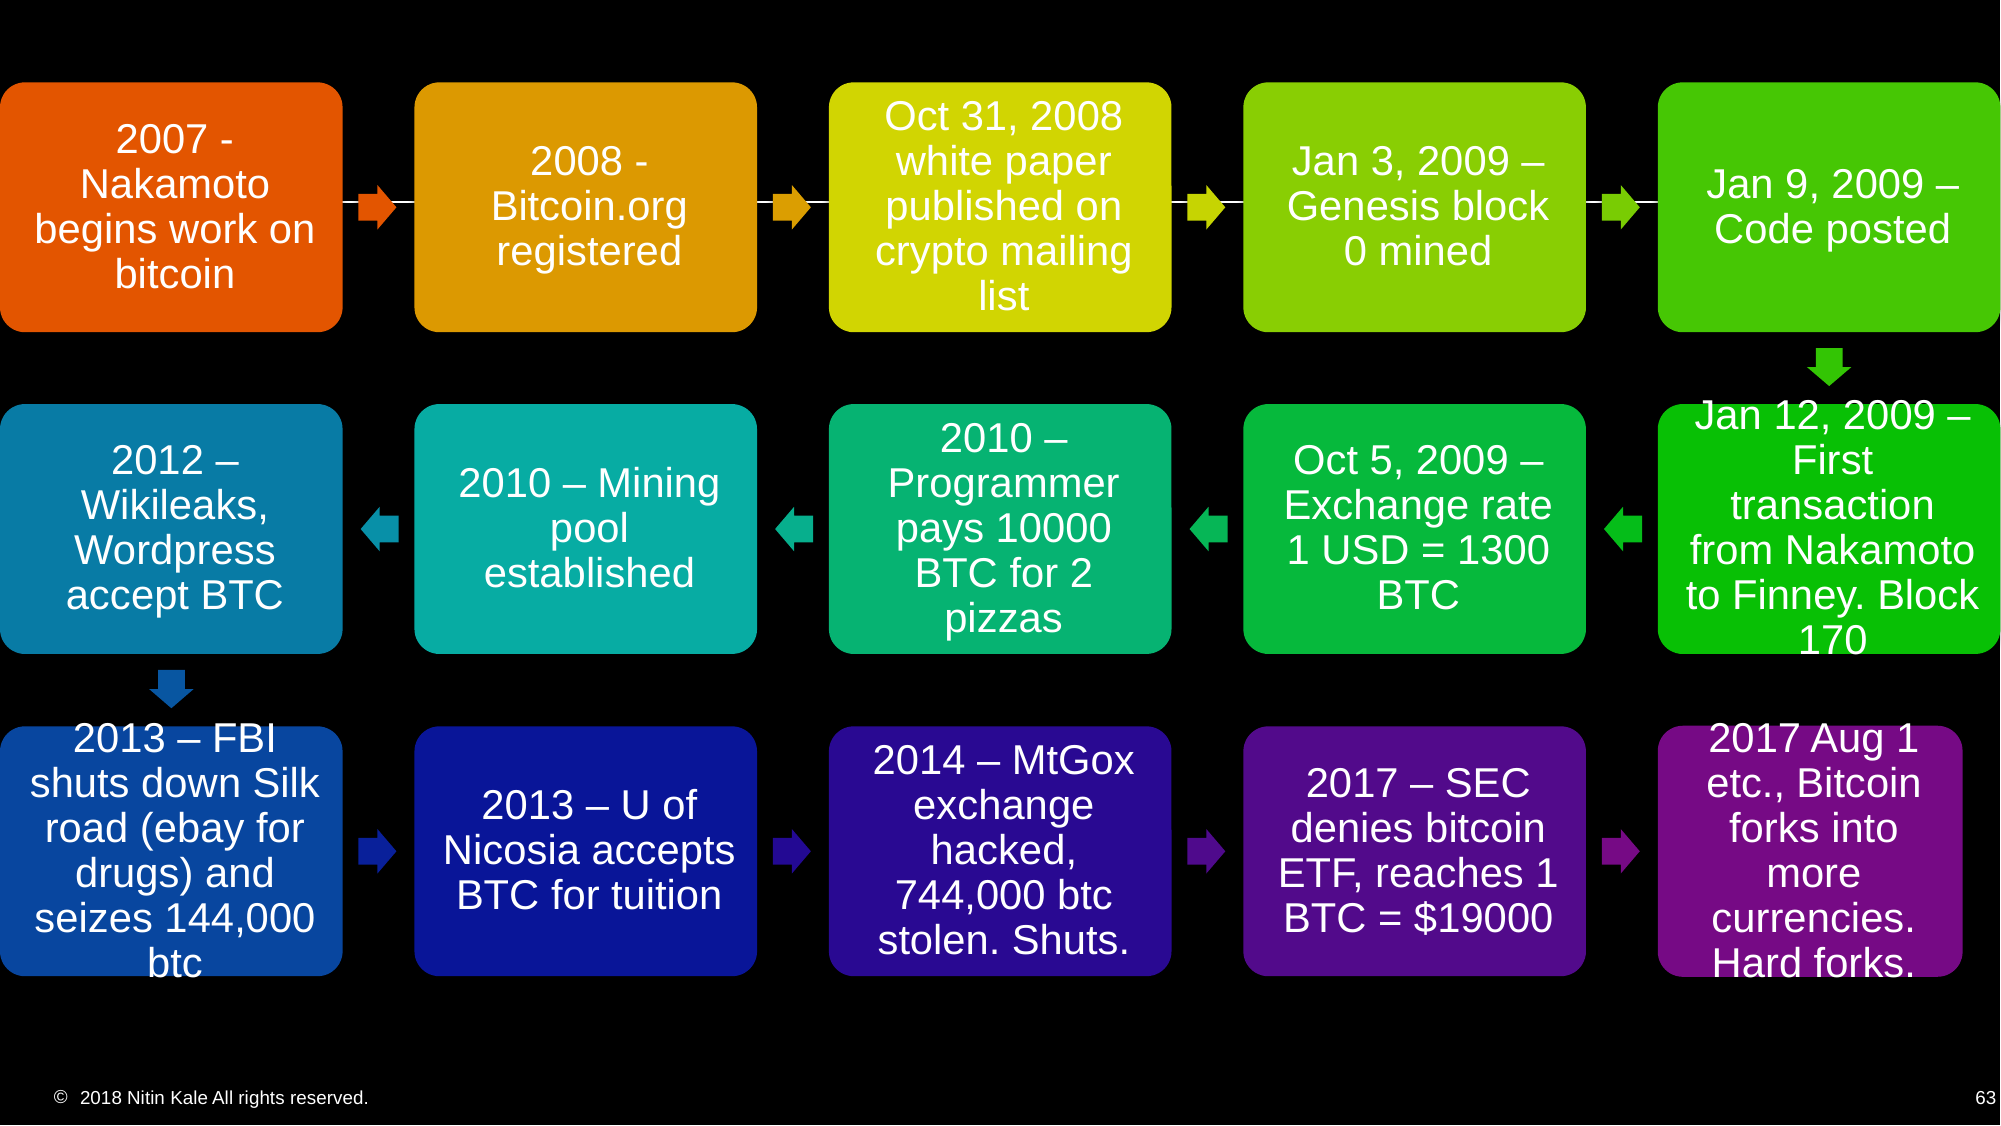

2007 - Nakamoto begins work on bitcoin

2008 - Bitcoin.org registered

Oct 31, 2008 white paper published on crypto mailing list

Jan 3, 2009 – Genesis block 0 mined

Jan 9, 2009 – Code posted

Jan 12, 2009 – First transaction from Nakamoto to Finney. Block 170

Oct 5, 2009 – Exchange rate 1 USD = 1300 BTC

2010 – Programmer pays 10000 BTC for 2 pizzas

2010 – Mining pool established

2012 – Wikileaks, Wordpress accept BTC

2013 – FBI shuts down Silk road (ebay for drugs) and seizes 144,000 btc

2013 – U of Nicosia accepts BTC for tuition

2014 – MtGox exchange hacked, 744,000 btc stolen. Shuts.

2017 – SEC denies bitcoin ETF, reaches 1 BTC = $19000

2017 Aug 1 etc., Bitcoin forks into more currencies. Hard forks.